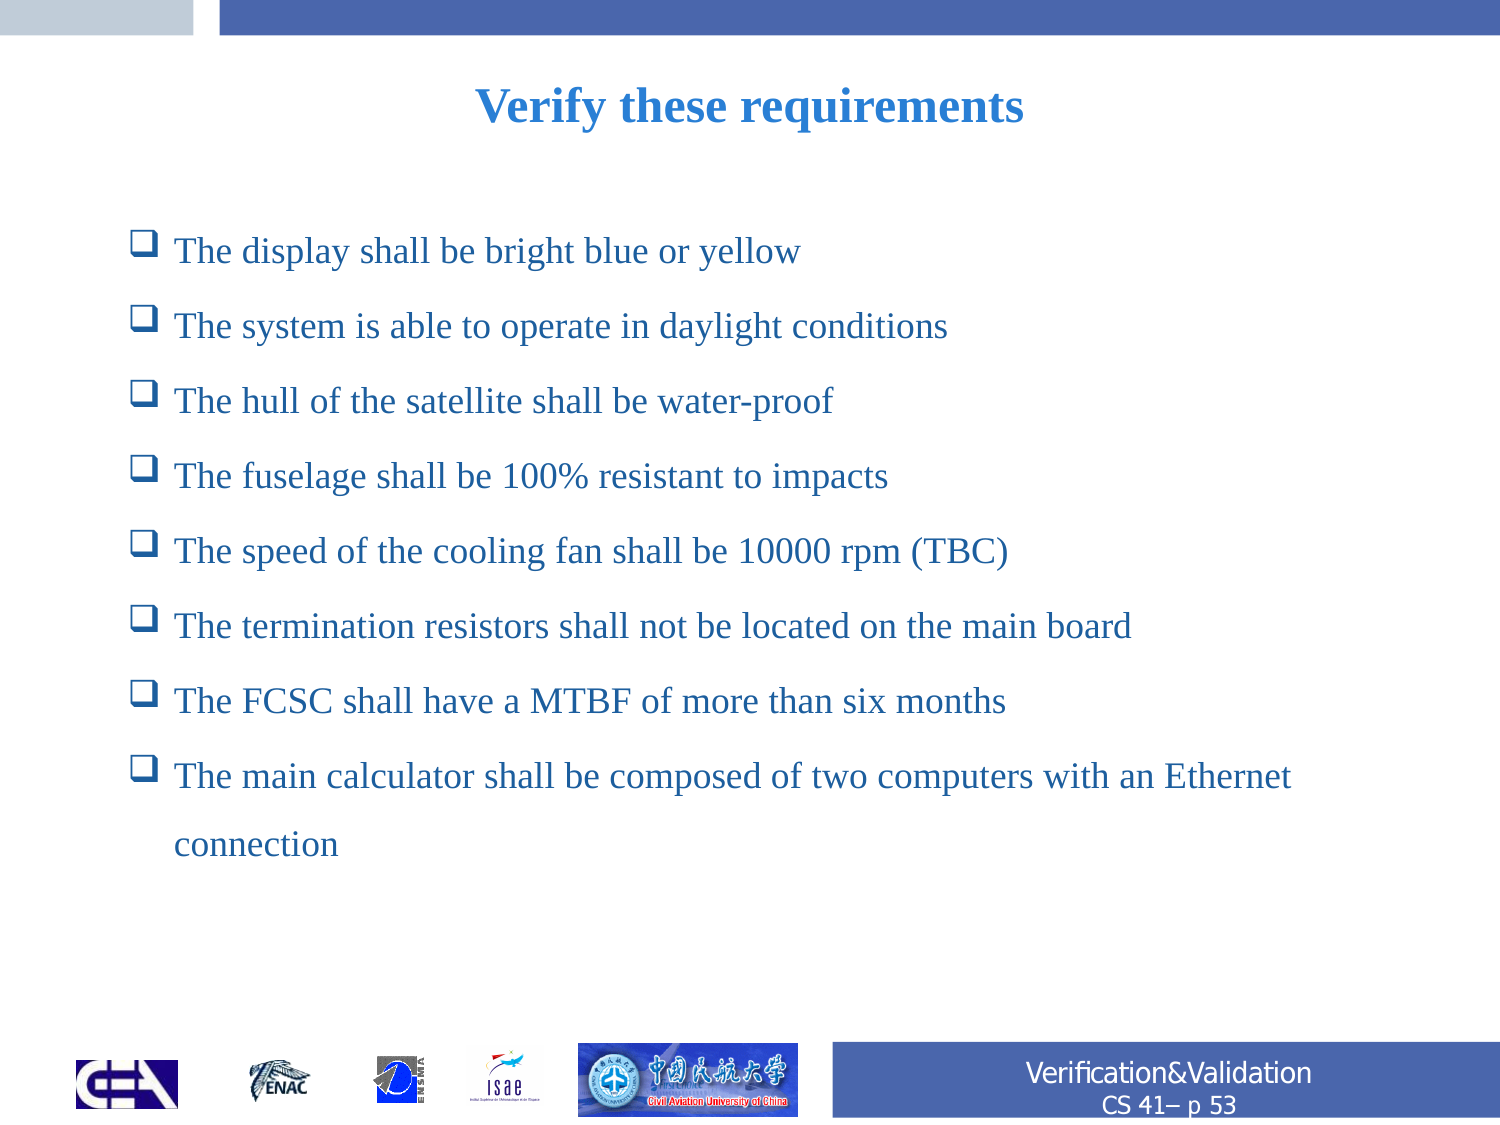

# Verify these requirements
The display shall be bright blue or yellow
The system is able to operate in daylight conditions
The hull of the satellite shall be water-proof
The fuselage shall be 100% resistant to impacts
The speed of the cooling fan shall be 10000 rpm (TBC)
The termination resistors shall not be located on the main board
The FCSC shall have a MTBF of more than six months
The main calculator shall be composed of two computers with an Ethernet connection